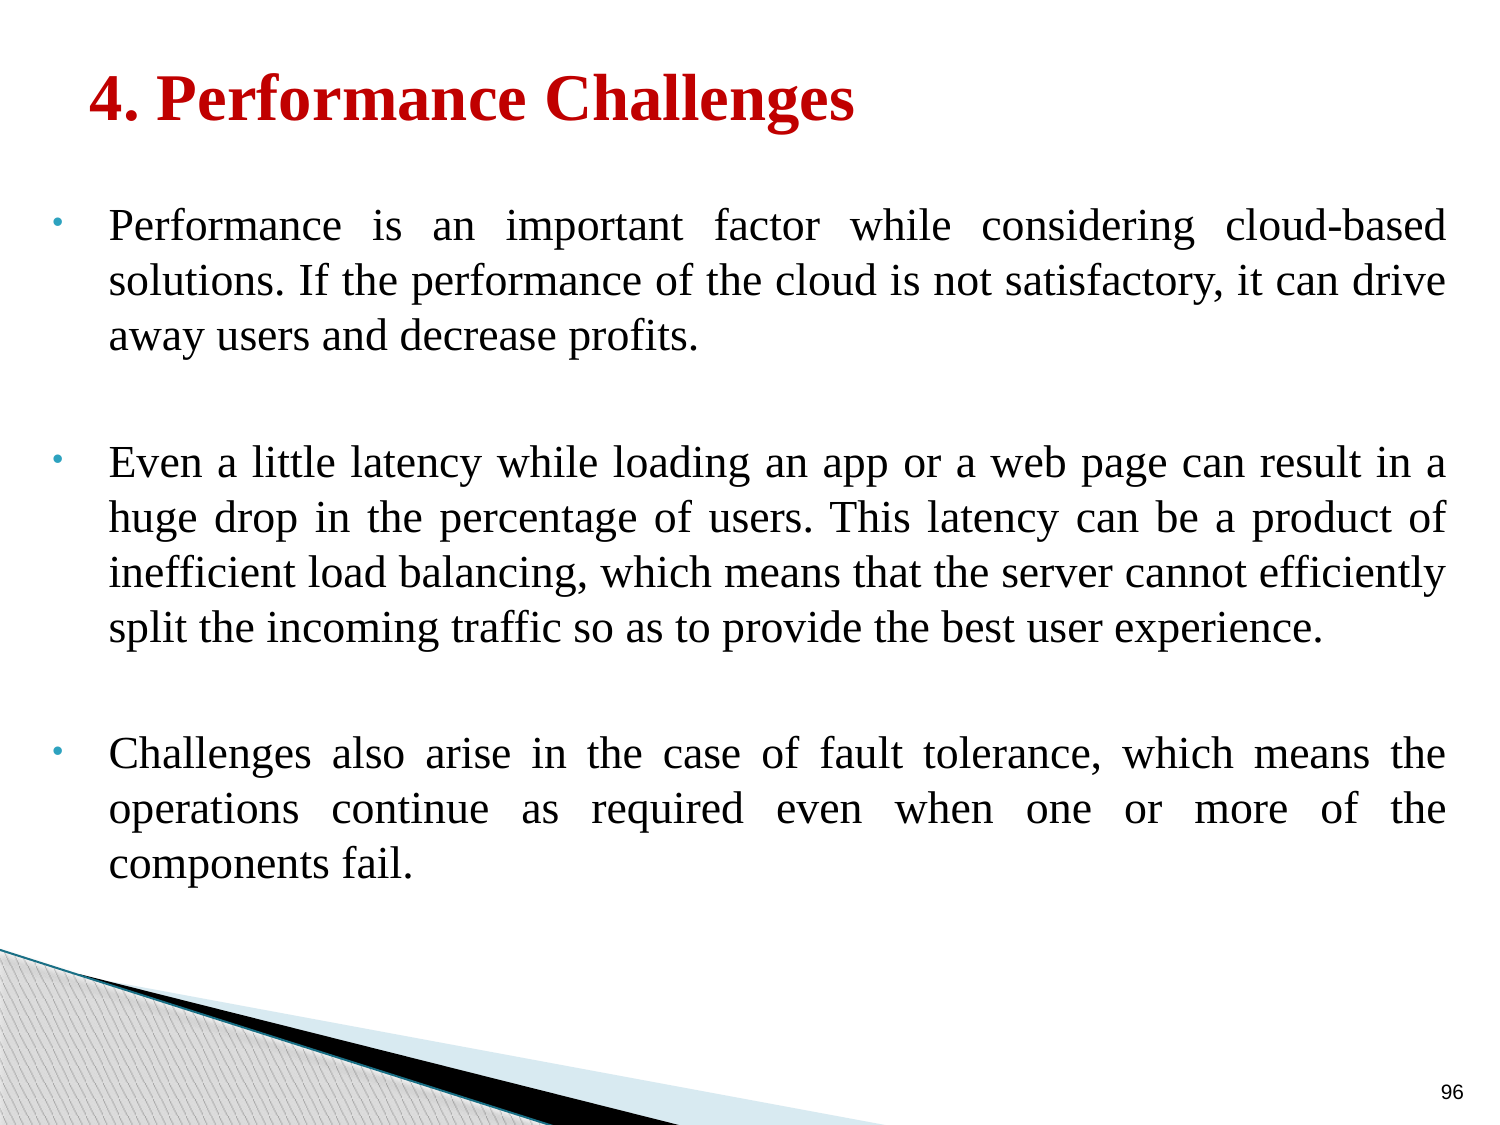

# 4. Performance Challenges
Performance is an important factor while considering cloud-based solutions. If the performance of the cloud is not satisfactory, it can drive away users and decrease profits.

Even a little latency while loading an app or a web page can result in a huge drop in the percentage of users. This latency can be a product of inefficient load balancing, which means that the server cannot efficiently split the incoming traffic so as to provide the best user experience.

Challenges also arise in the case of fault tolerance, which means the operations continue as required even when one or more of the components fail.
96